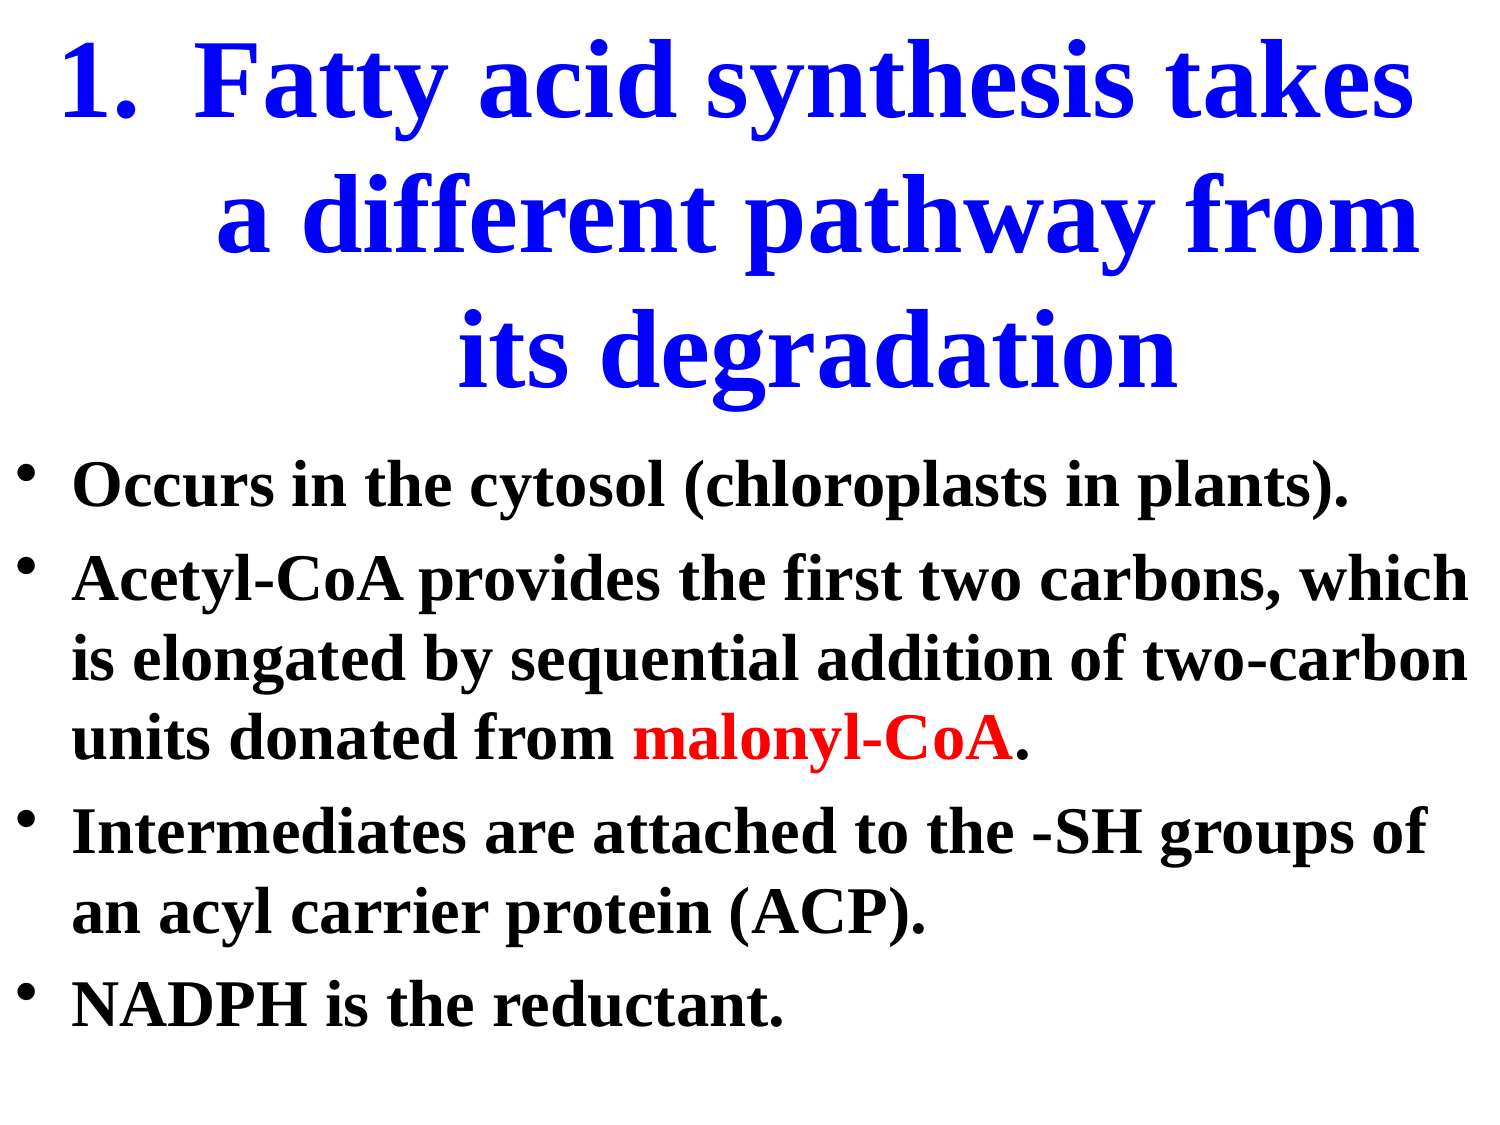

# Fatty acid synthesis takes a different pathway from its degradation
Occurs in the cytosol (chloroplasts in plants).
Acetyl-CoA provides the first two carbons, which is elongated by sequential addition of two-carbon units donated from malonyl-CoA.
Intermediates are attached to the -SH groups of an acyl carrier protein (ACP).
NADPH is the reductant.